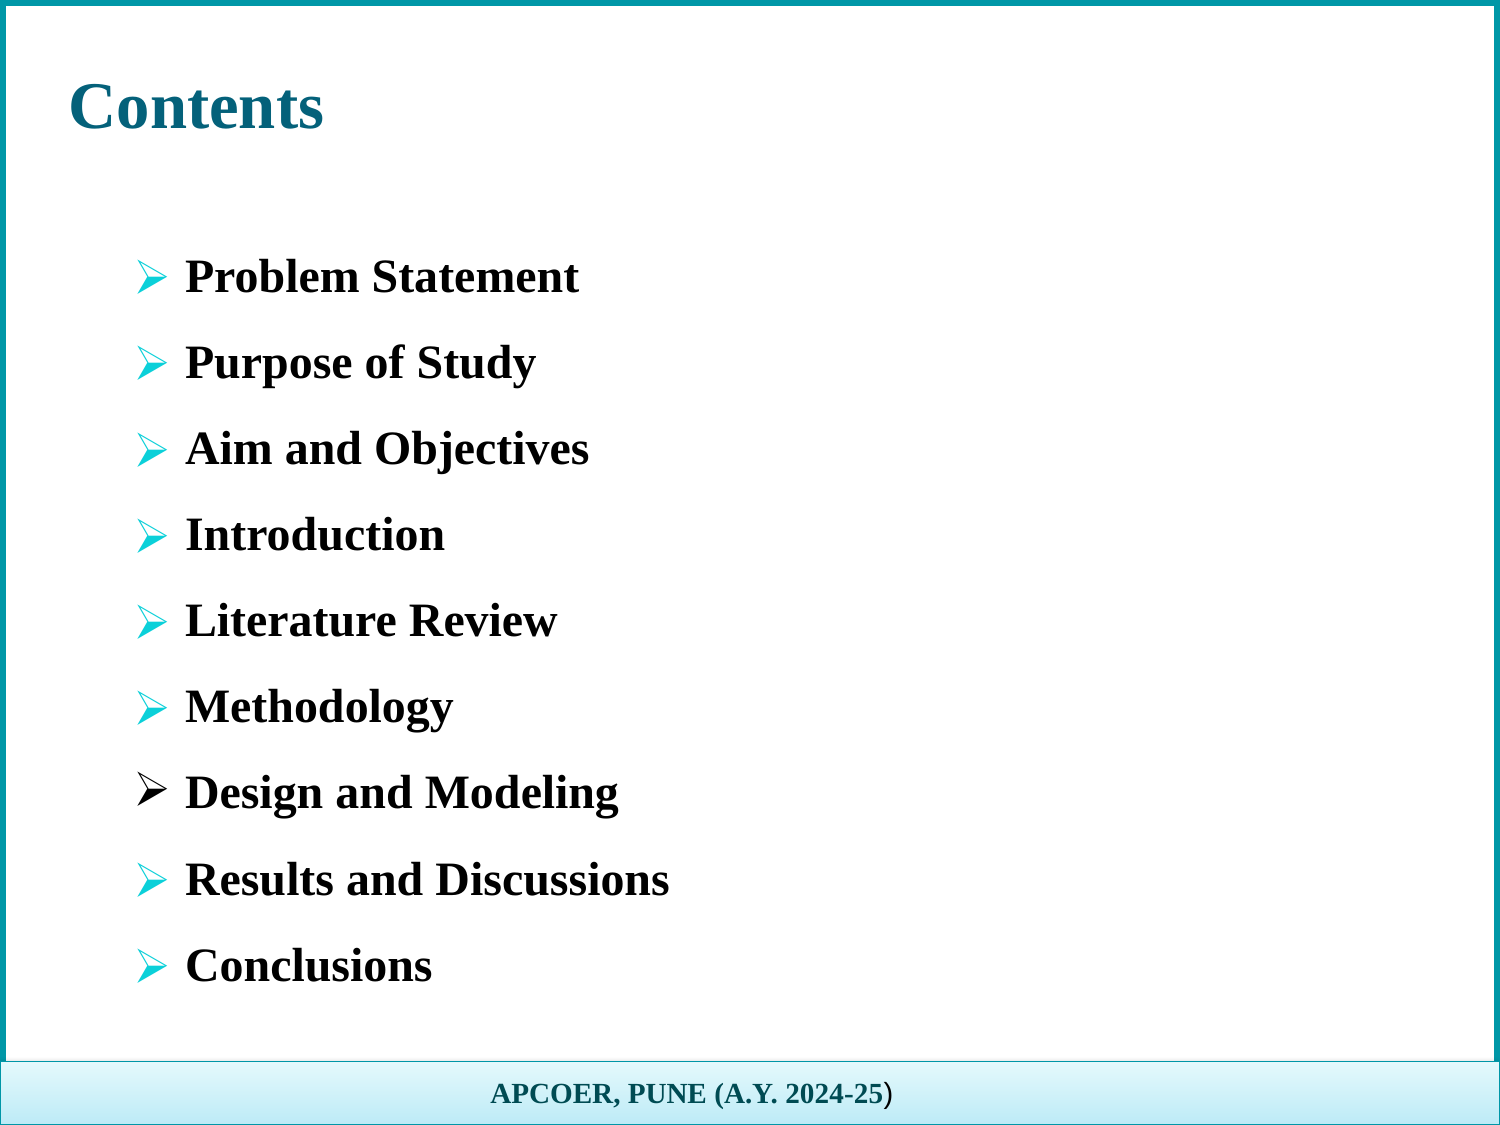

APCOER, PUNE (A.Y. 2024-25)
# Contents
Problem Statement
Purpose of Study
Aim and Objectives
Introduction
Literature Review
Methodology
Design and Modeling
Results and Discussions
Conclusions